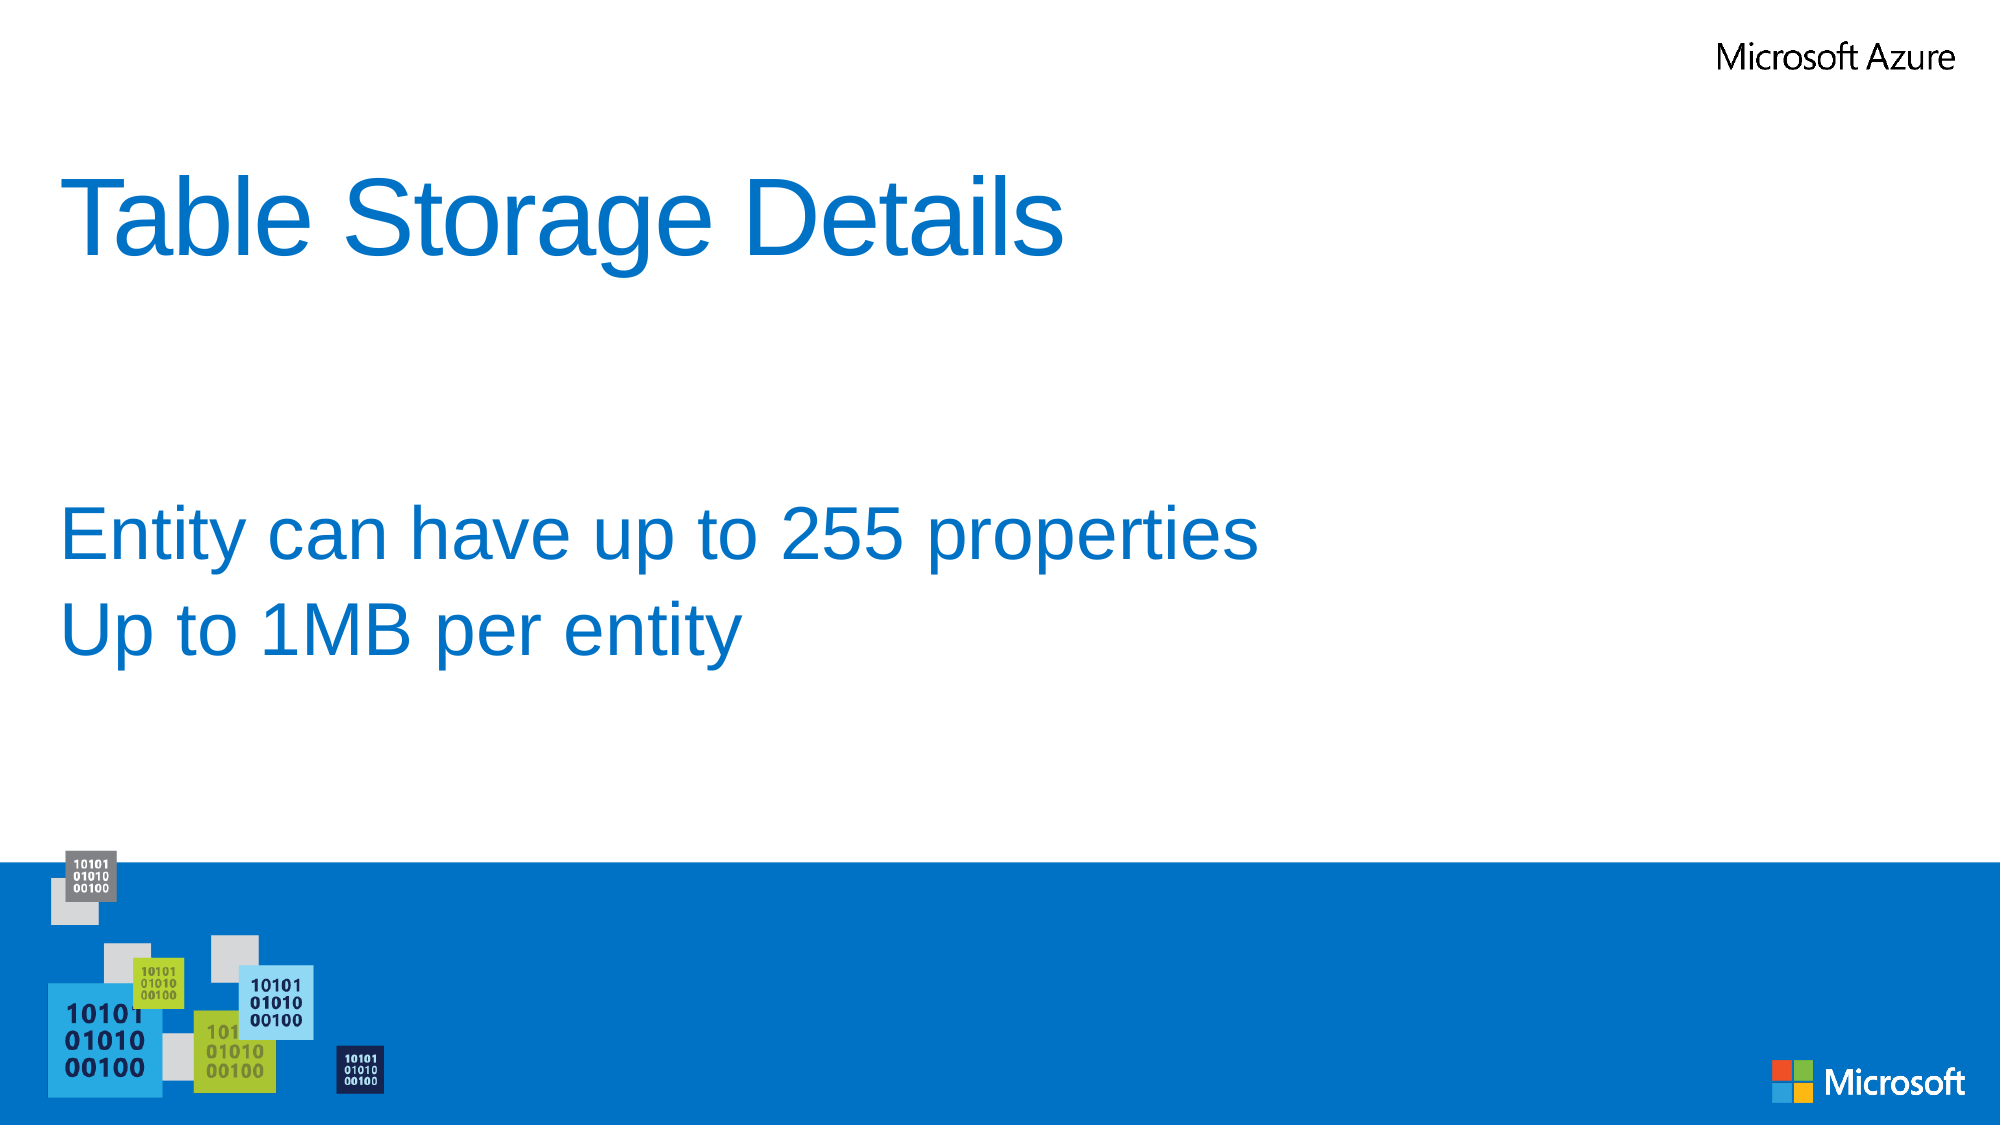

# Table Storage Details
Entity can have up to 255 properties
Up to 1MB per entity